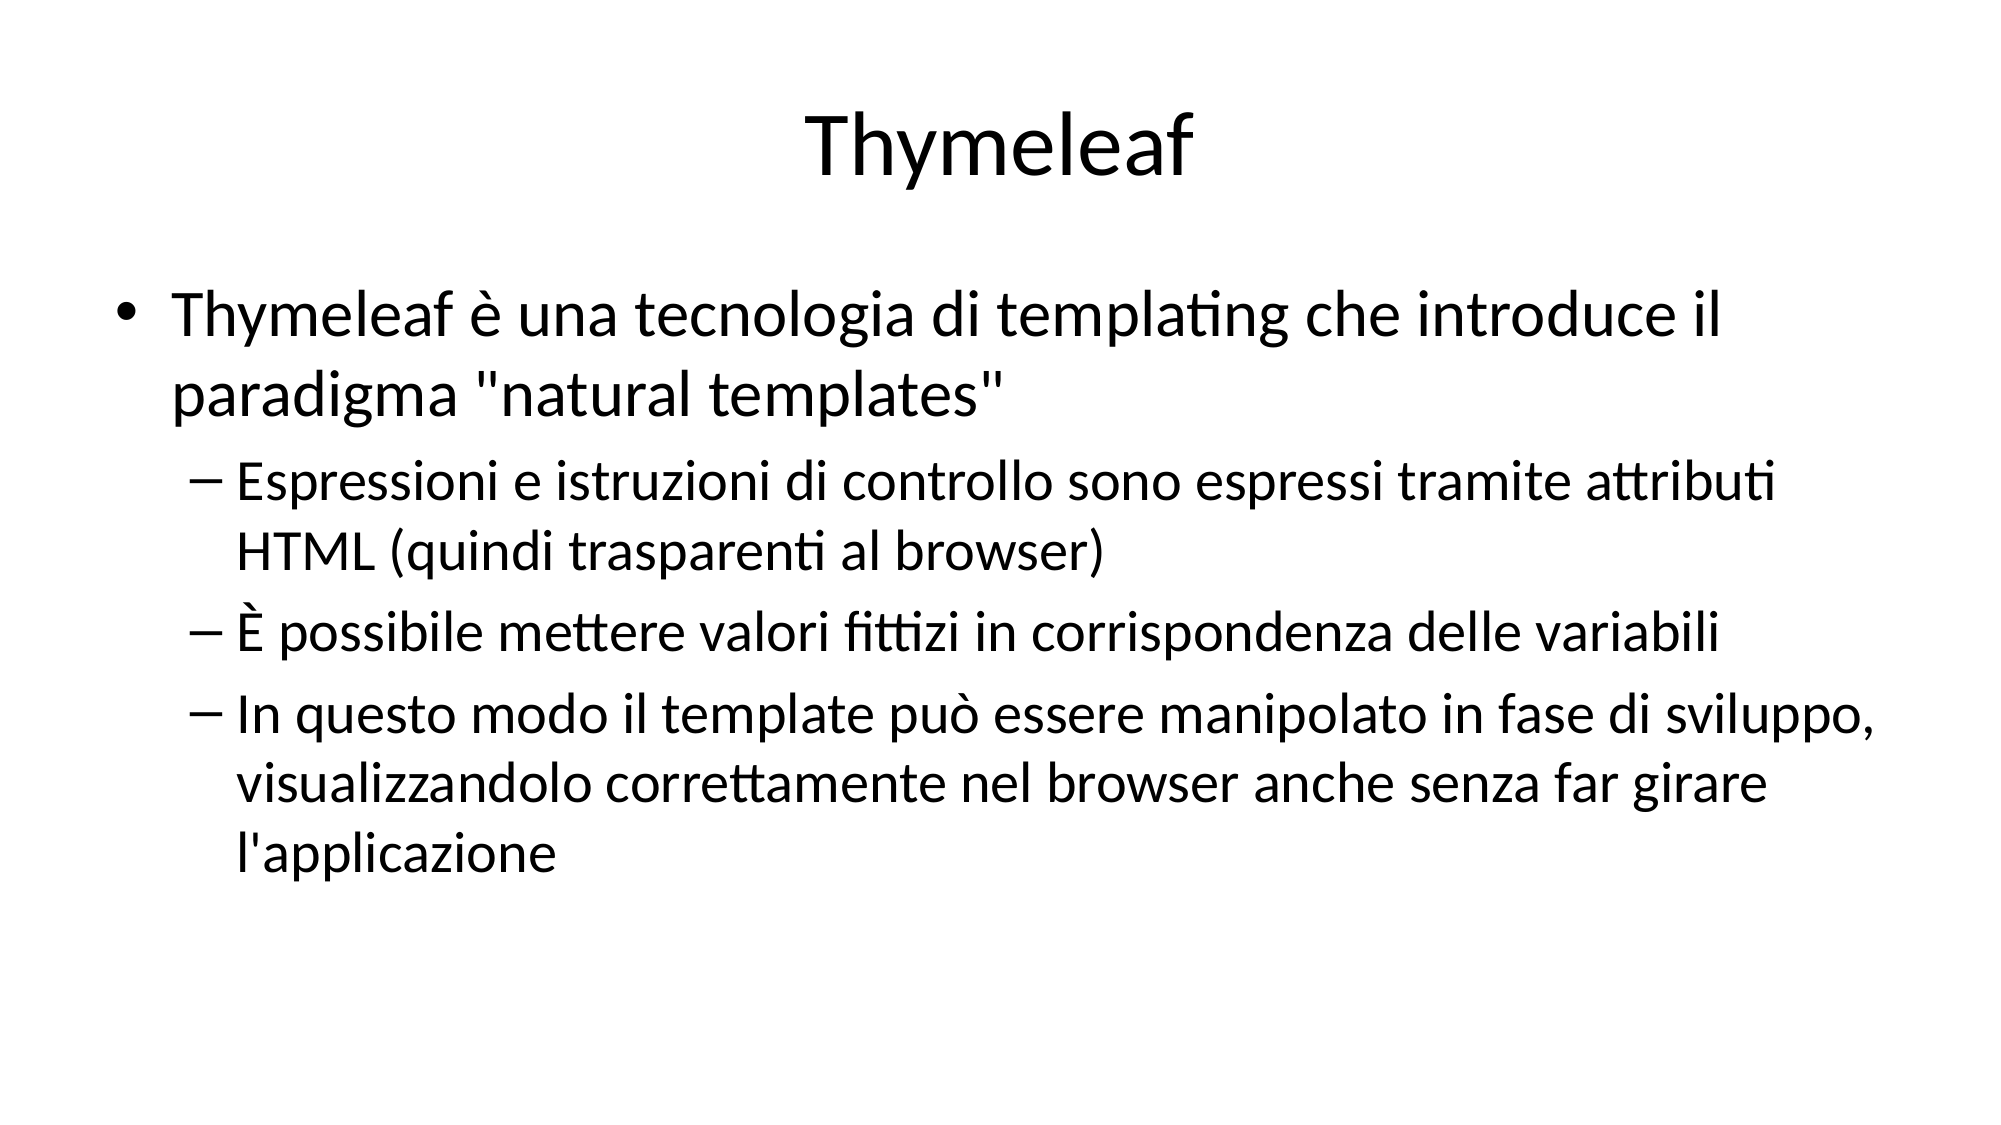

# Thymeleaf
Thymeleaf è una tecnologia di templating che introduce il paradigma "natural templates"
Espressioni e istruzioni di controllo sono espressi tramite attributi HTML (quindi trasparenti al browser)
È possibile mettere valori fittizi in corrispondenza delle variabili
In questo modo il template può essere manipolato in fase di sviluppo, visualizzandolo correttamente nel browser anche senza far girare l'applicazione